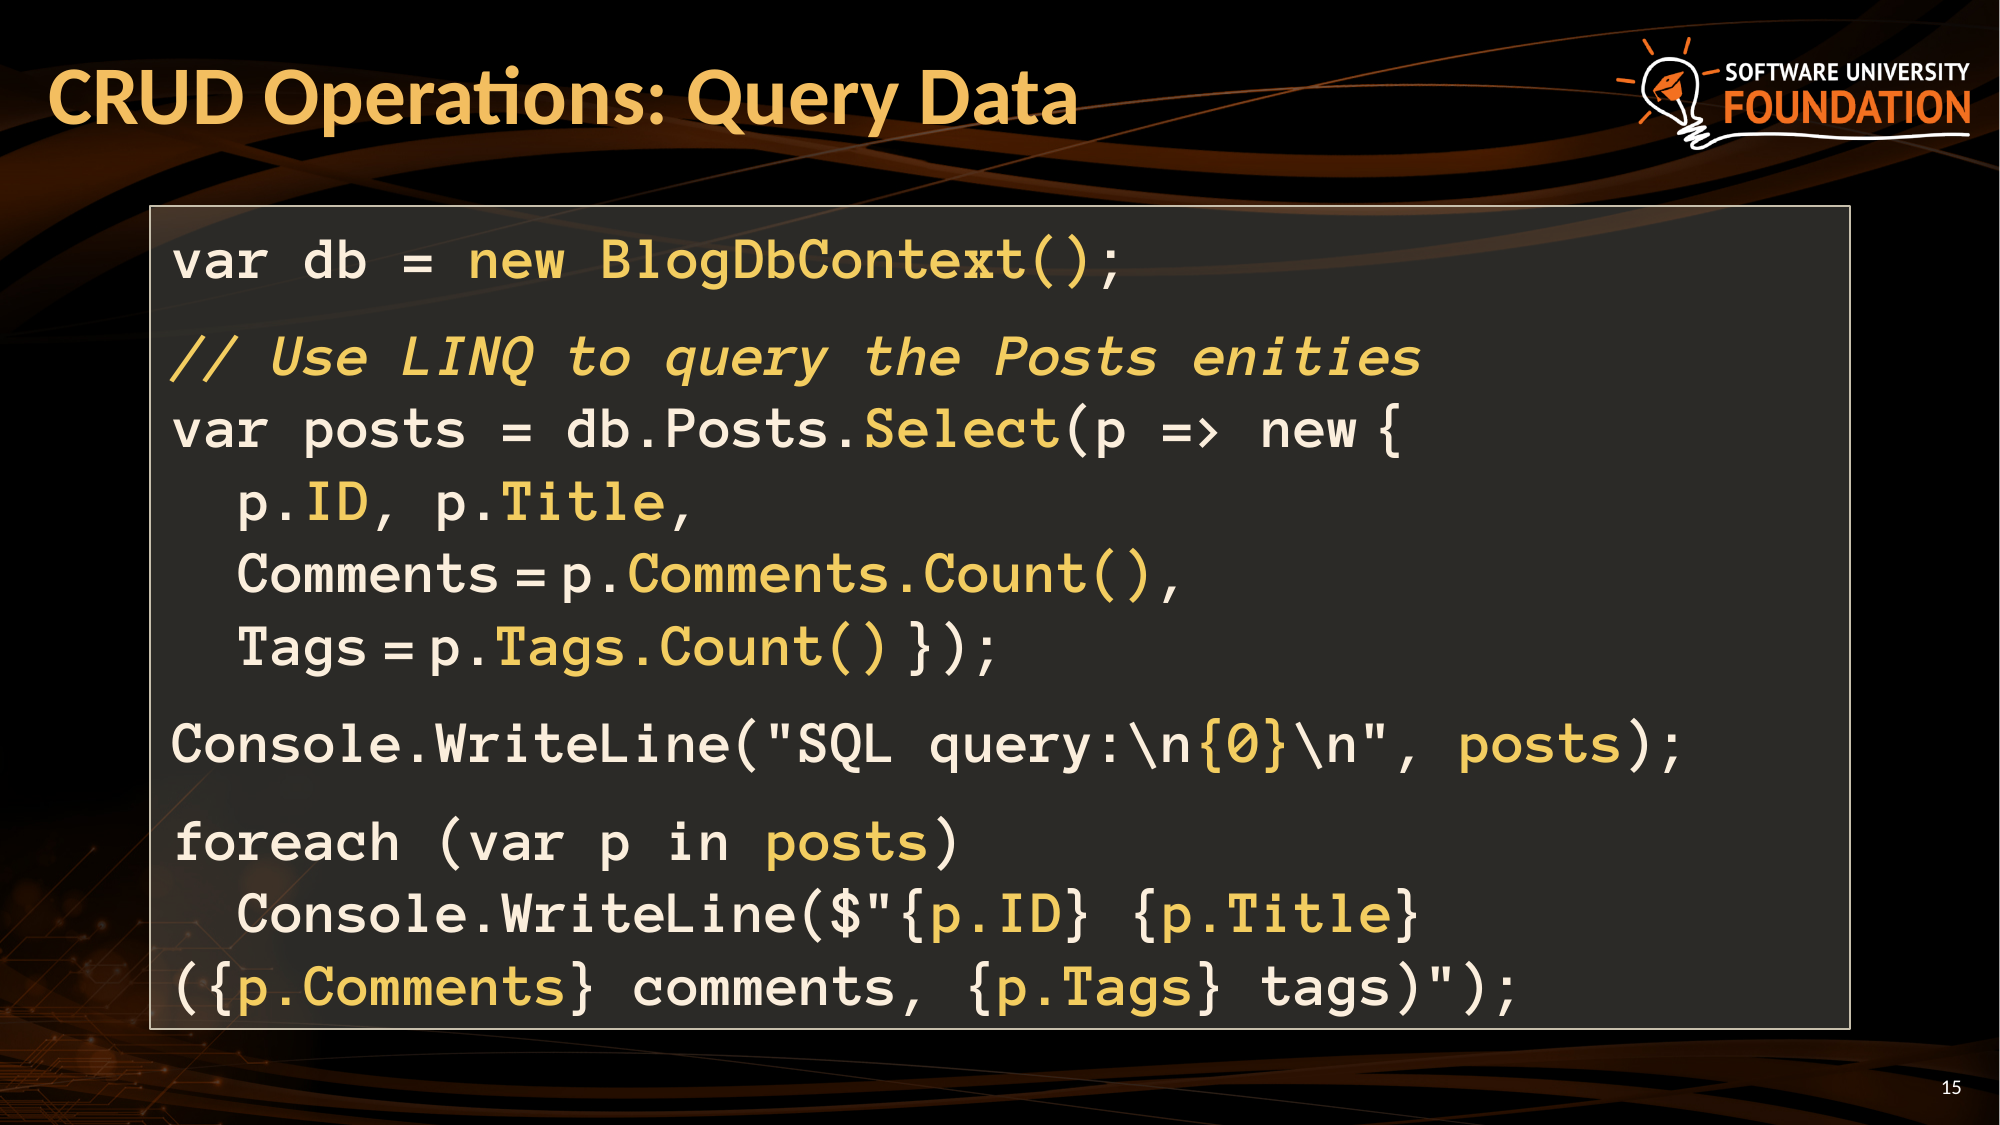

# CRUD Operations: Query Data
var db = new BlogDbContext();
// Use LINQ to query the Posts enities
var posts = db.Posts.Select(p => new {
  p.ID, p.Title,
  Comments = p.Comments.Count(),
  Tags = p.Tags.Count() });
Console.WriteLine("SQL query:\n{0}\n", posts);
foreach (var p in posts)
  Console.WriteLine($"{p.ID} {p.Title} ({p.Comments} comments, {p.Tags} tags)");
15